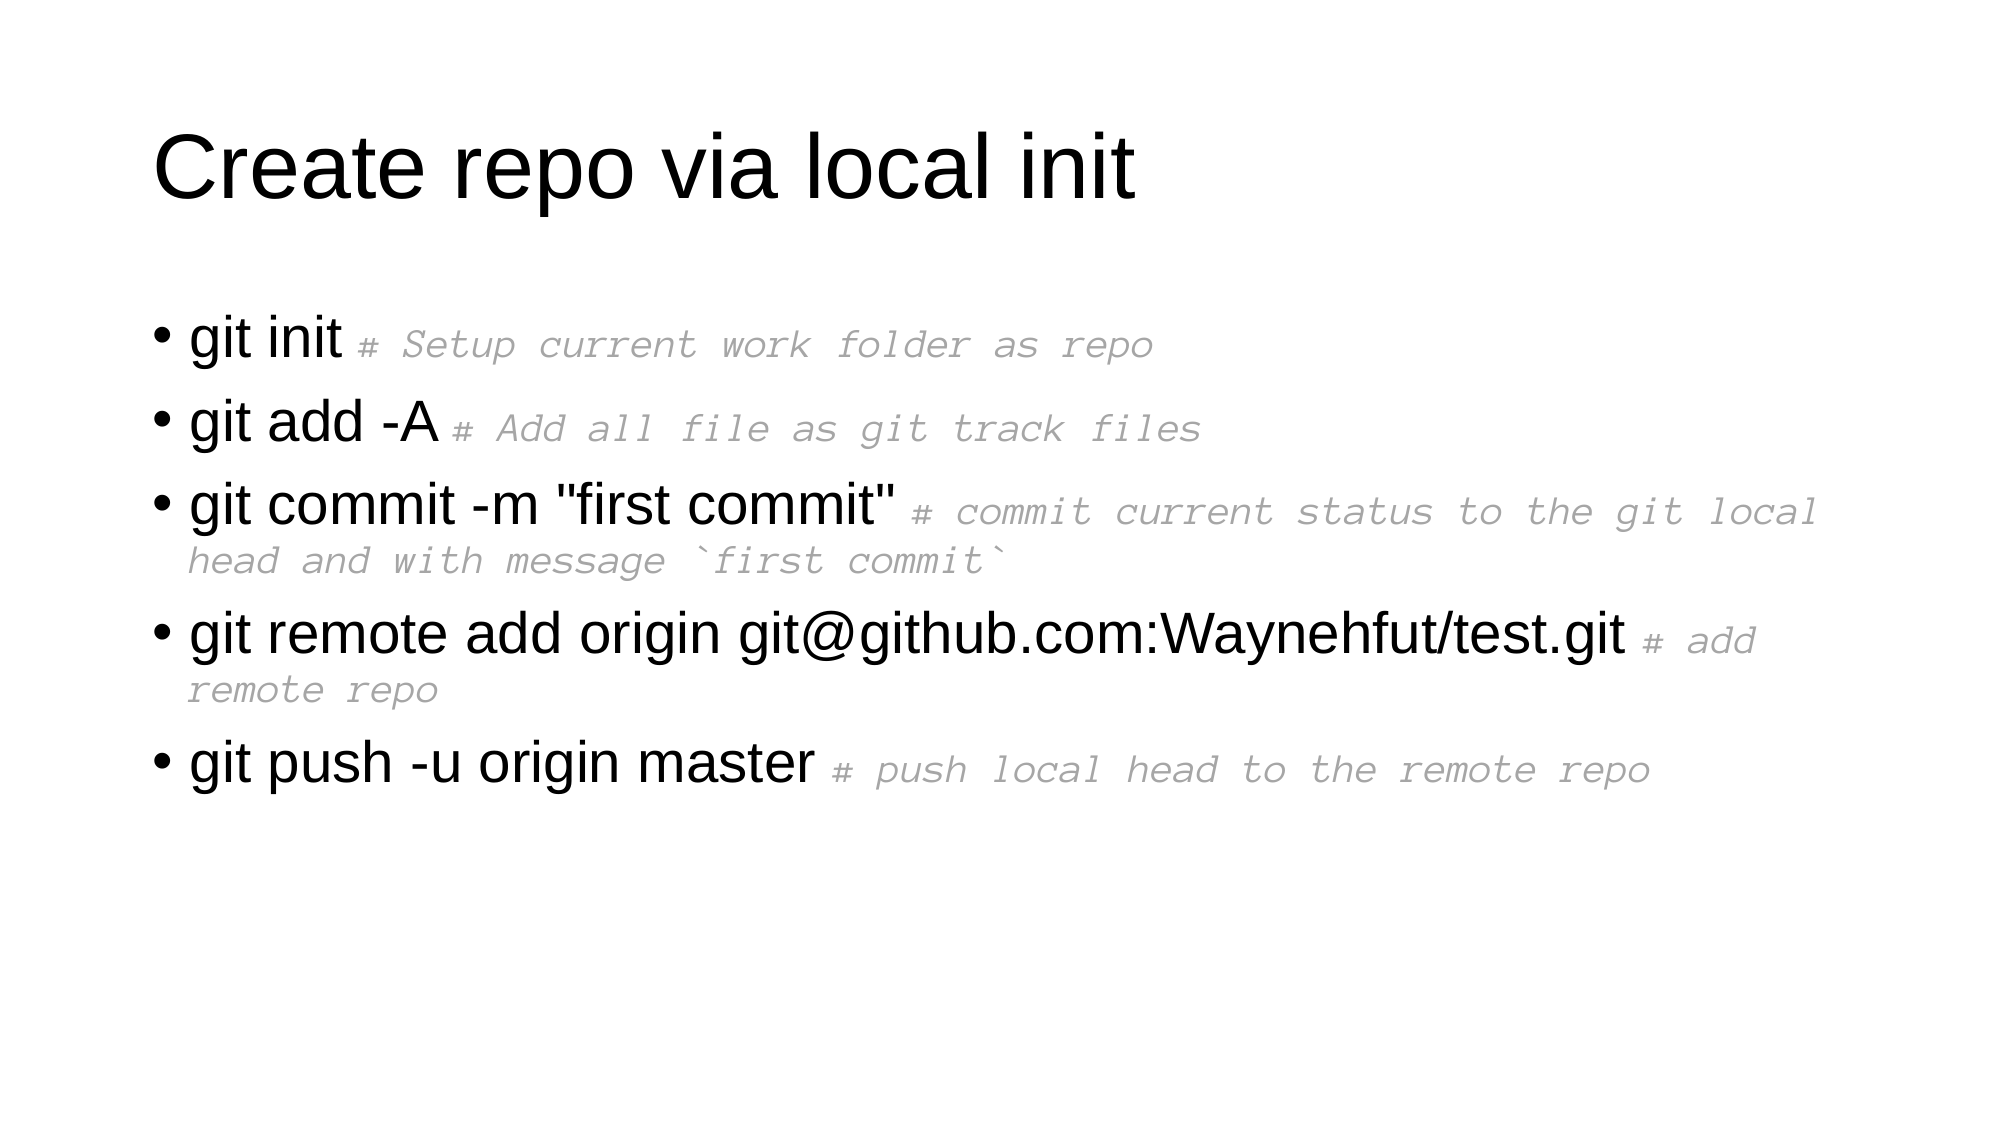

# Create repo via local init
git init # Setup current work folder as repo
git add -A # Add all file as git track files
git commit -m "first commit" # commit current status to the git local head and with message `first commit`
git remote add origin git@github.com:Waynehfut/test.git # add remote repo
git push -u origin master # push local head to the remote repo